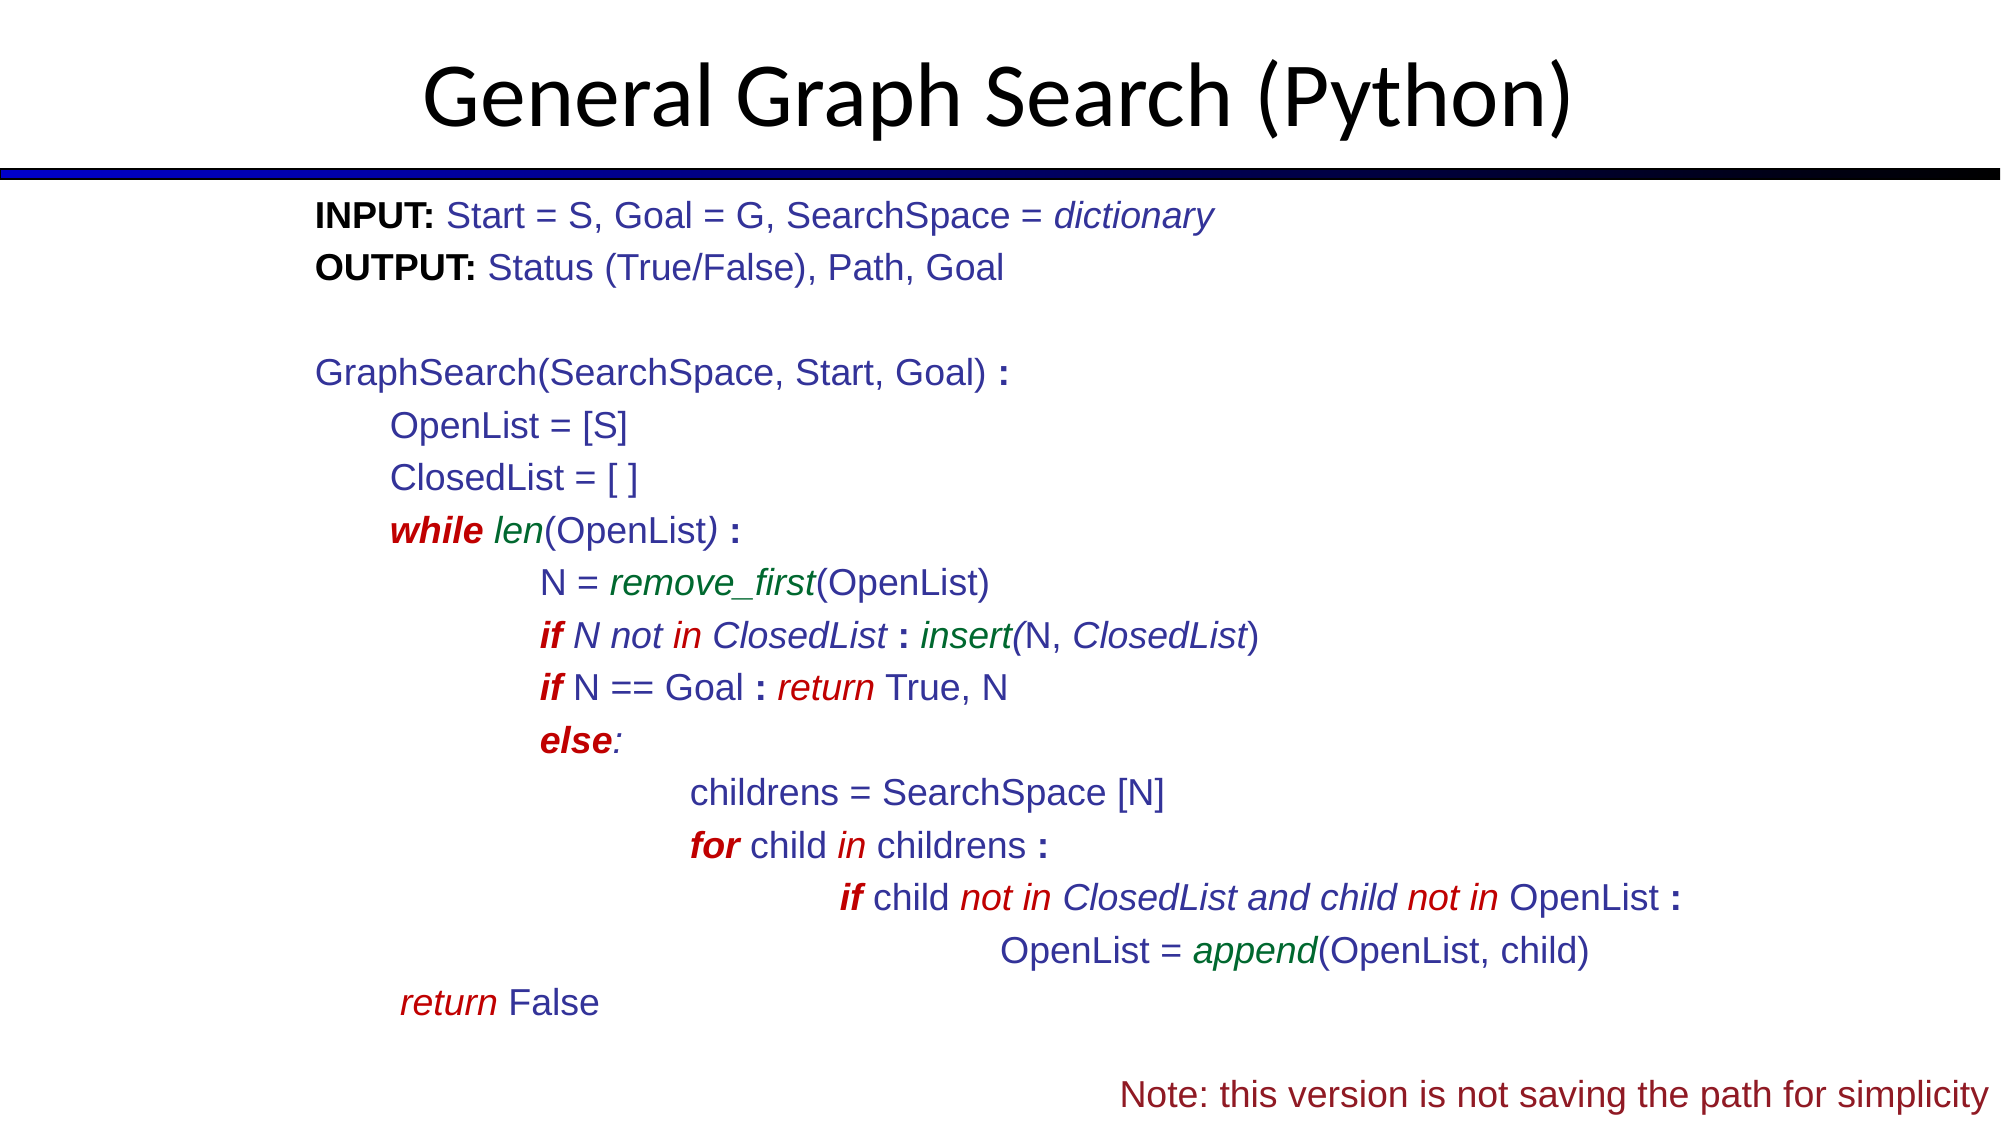

General Graph Search (Python)
INPUT: Start = S, Goal = G, SearchSpace = dictionary
OUTPUT: Status (True/False), Path, Goal

GraphSearch(SearchSpace, Start, Goal) :
	OpenList = [S]
	ClosedList = [ ]
	while len(OpenList) :
		N = remove_first(OpenList)
		if N not in ClosedList : insert(N, ClosedList)
		if N == Goal : return True, N
		else:
			childrens = SearchSpace [N]
			for child in childrens :
				if child not in ClosedList and child not in OpenList :
					 OpenList = append(OpenList, child)
	 return False
Note: this version is not saving the path for simplicity